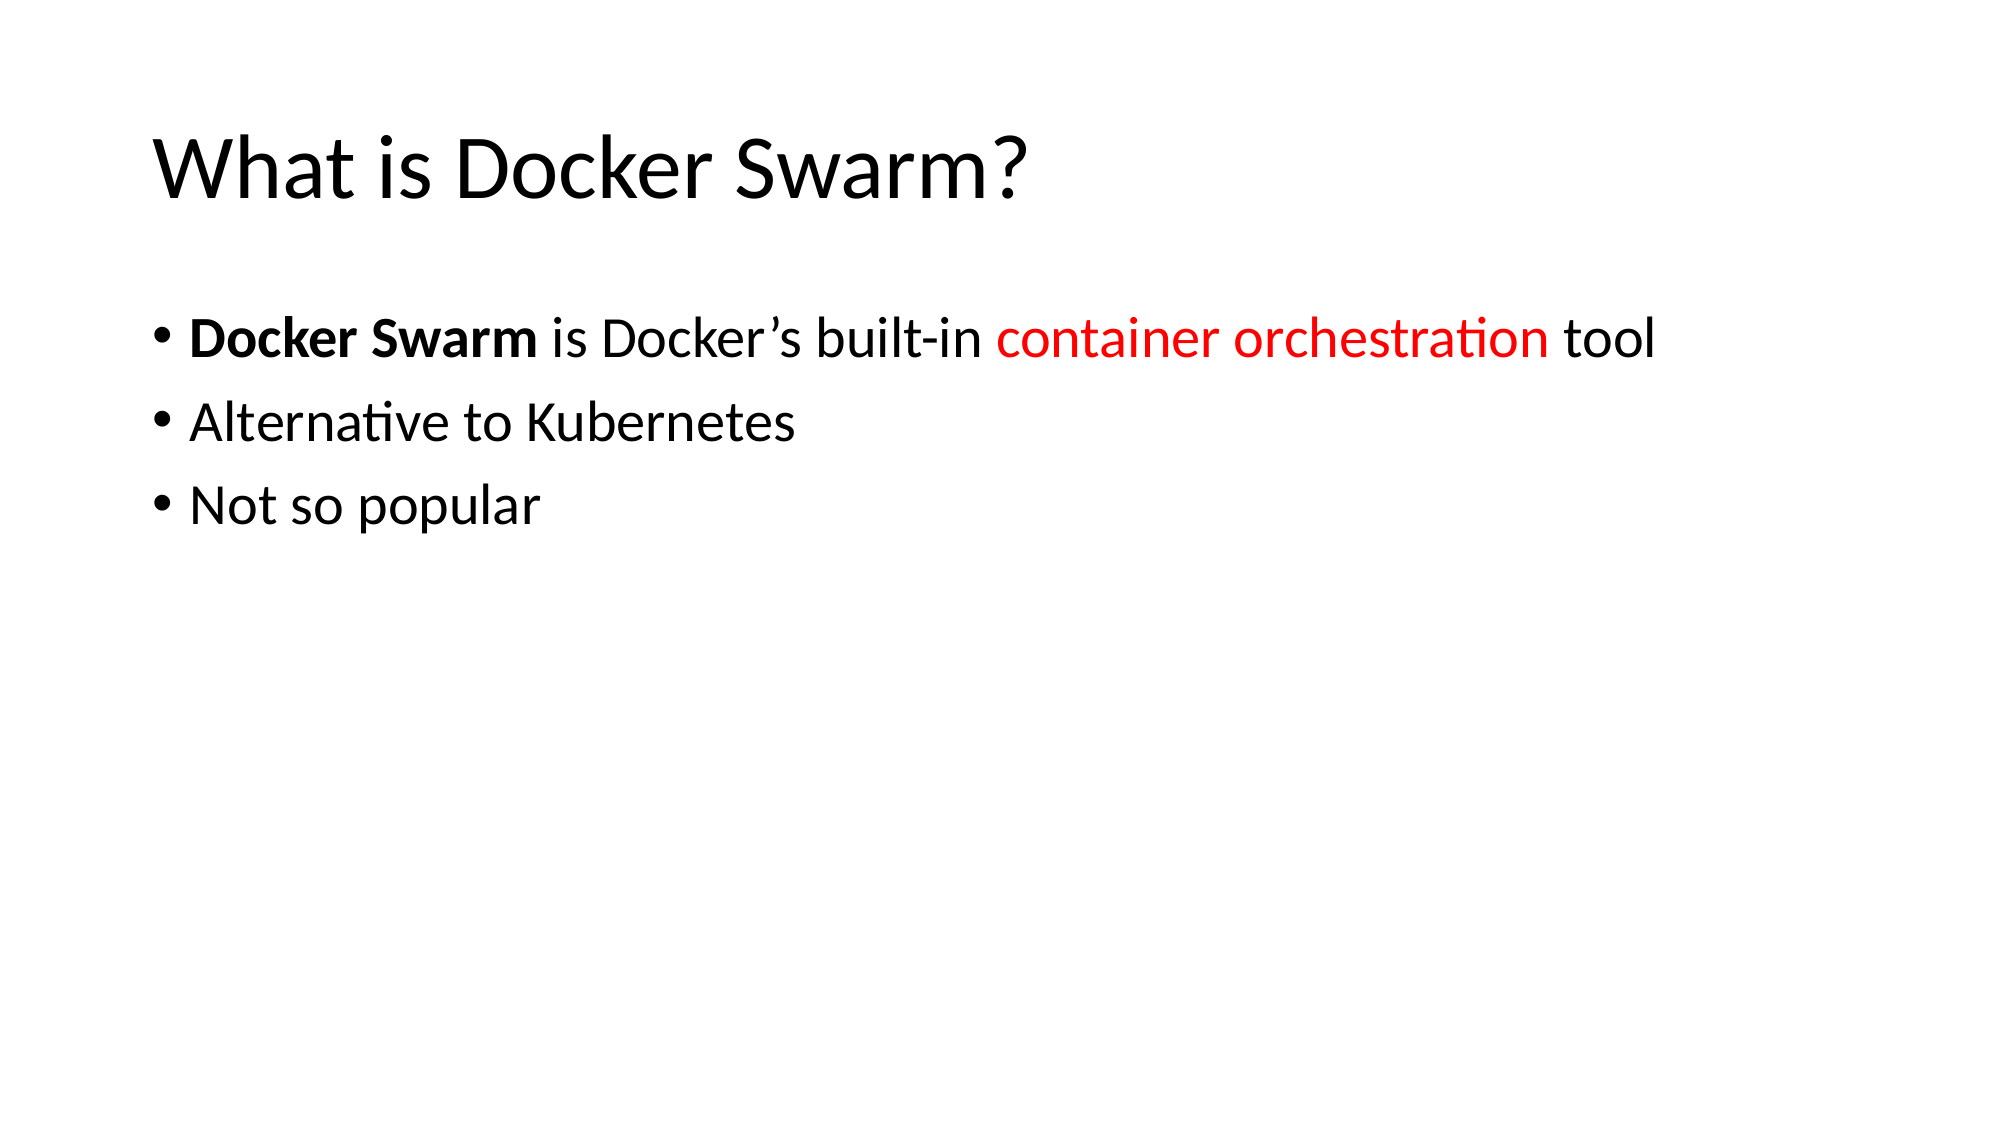

# What is Docker Swarm?
Docker Swarm is Docker’s built-in container orchestration tool
Alternative to Kubernetes
Not so popular